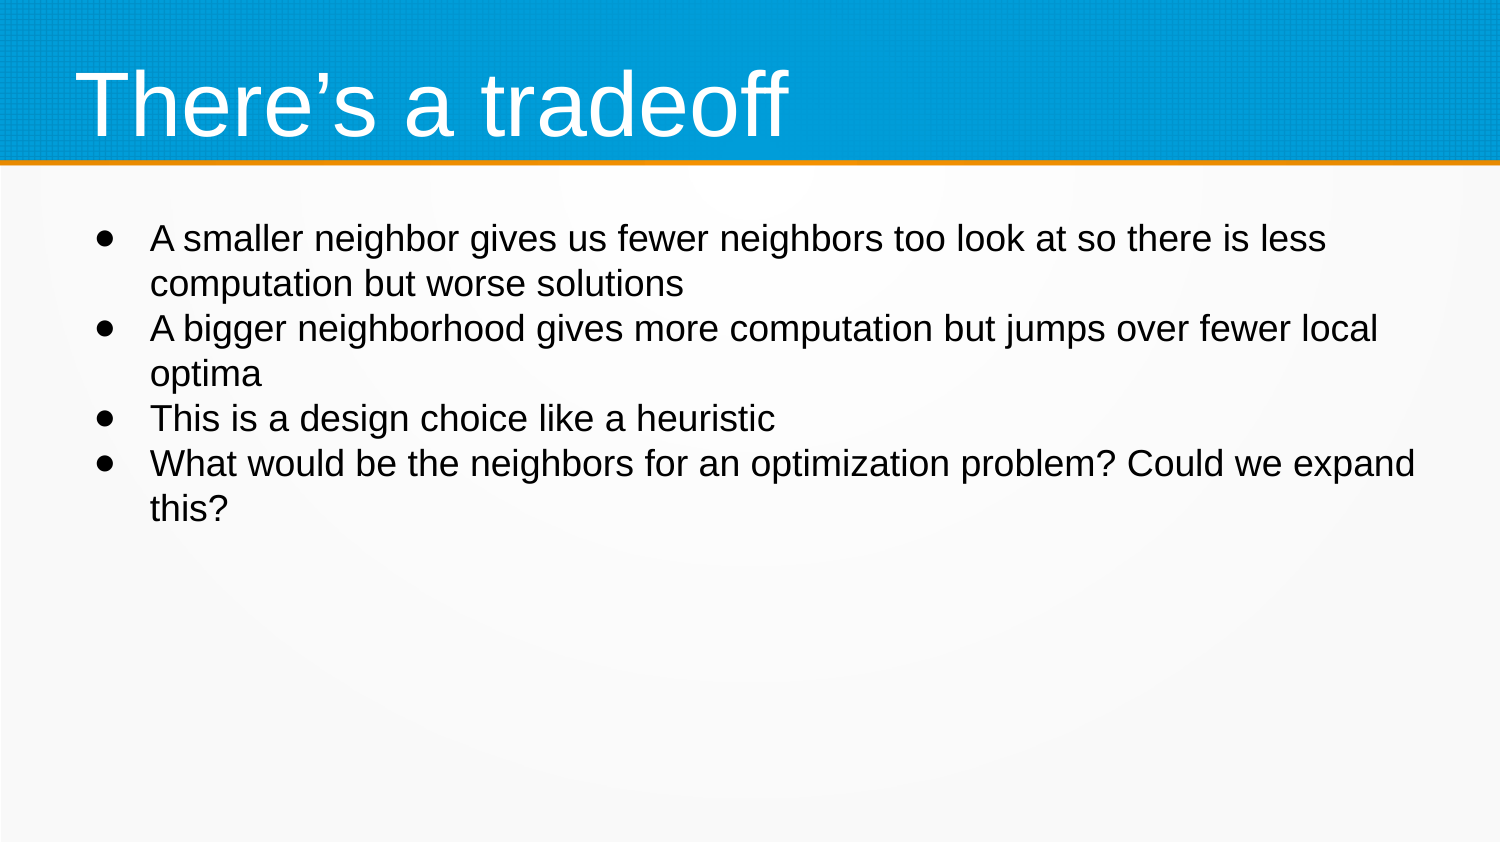

There’s a tradeoff
A smaller neighbor gives us fewer neighbors too look at so there is less computation but worse solutions
A bigger neighborhood gives more computation but jumps over fewer local optima
This is a design choice like a heuristic
What would be the neighbors for an optimization problem? Could we expand this?